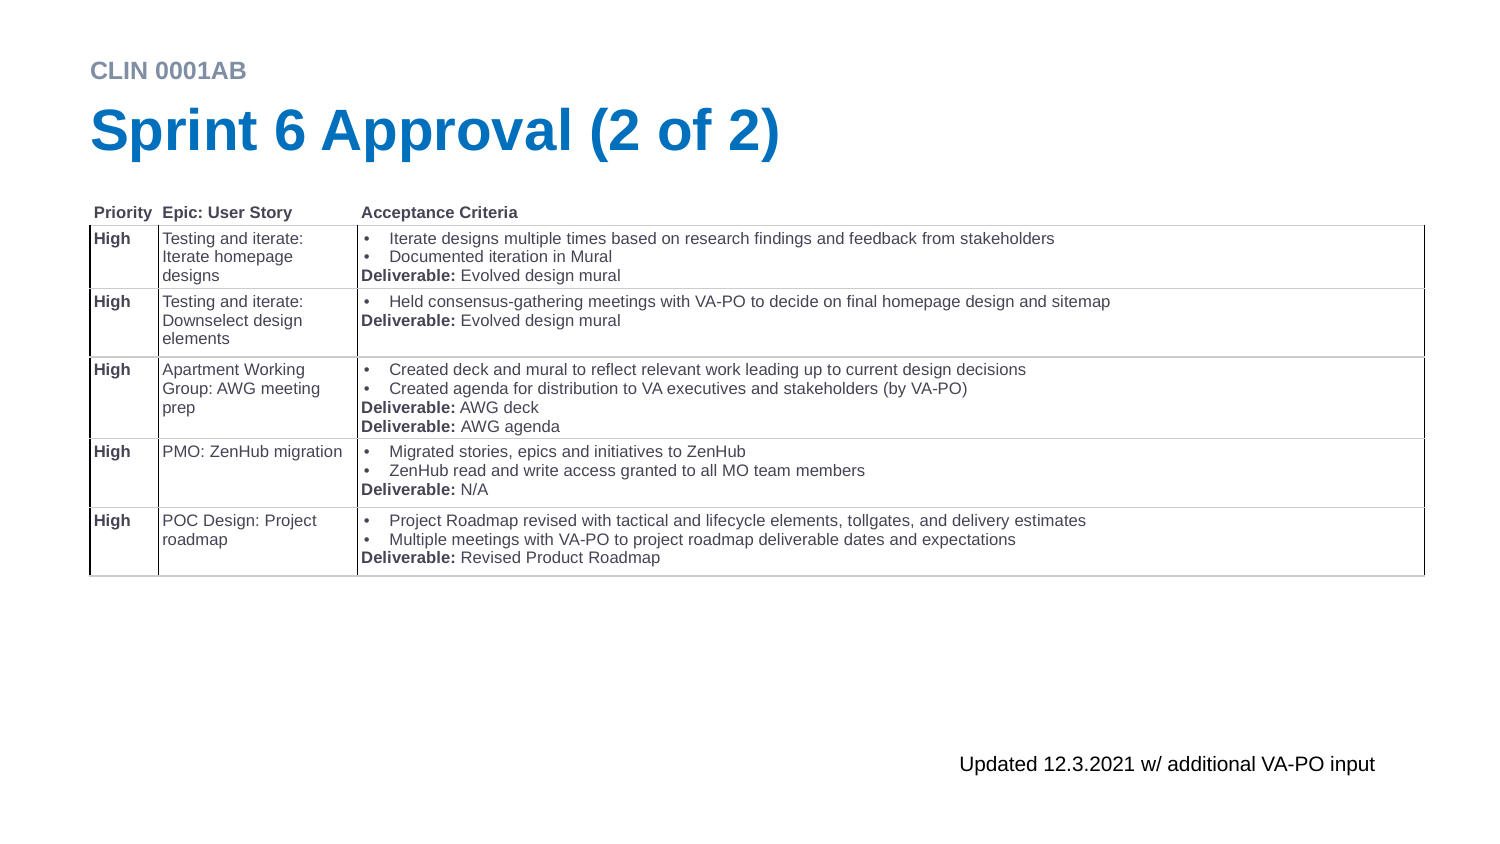

CLIN 0001AB

# Sprint 6 Approval (2 of 2)
| Priority | Epic: User Story | Acceptance Criteria |
| --- | --- | --- |
| High | Testing and iterate: Iterate homepage designs | Iterate designs multiple times based on research findings and feedback from stakeholders Documented iteration in Mural Deliverable: Evolved design mural |
| High | Testing and iterate: Downselect design elements | Held consensus-gathering meetings with VA-PO to decide on final homepage design and sitemap Deliverable: Evolved design mural |
| High | Apartment Working Group: AWG meeting prep | Created deck and mural to reflect relevant work leading up to current design decisions Created agenda for distribution to VA executives and stakeholders (by VA-PO) Deliverable: AWG deck Deliverable: AWG agenda |
| High | PMO: ZenHub migration | Migrated stories, epics and initiatives to ZenHub ZenHub read and write access granted to all MO team members Deliverable: N/A |
| High | POC Design: Project roadmap | Project Roadmap revised with tactical and lifecycle elements, tollgates, and delivery estimates Multiple meetings with VA-PO to project roadmap deliverable dates and expectations Deliverable: Revised Product Roadmap |
Updated 12.3.2021 w/ additional VA-PO input